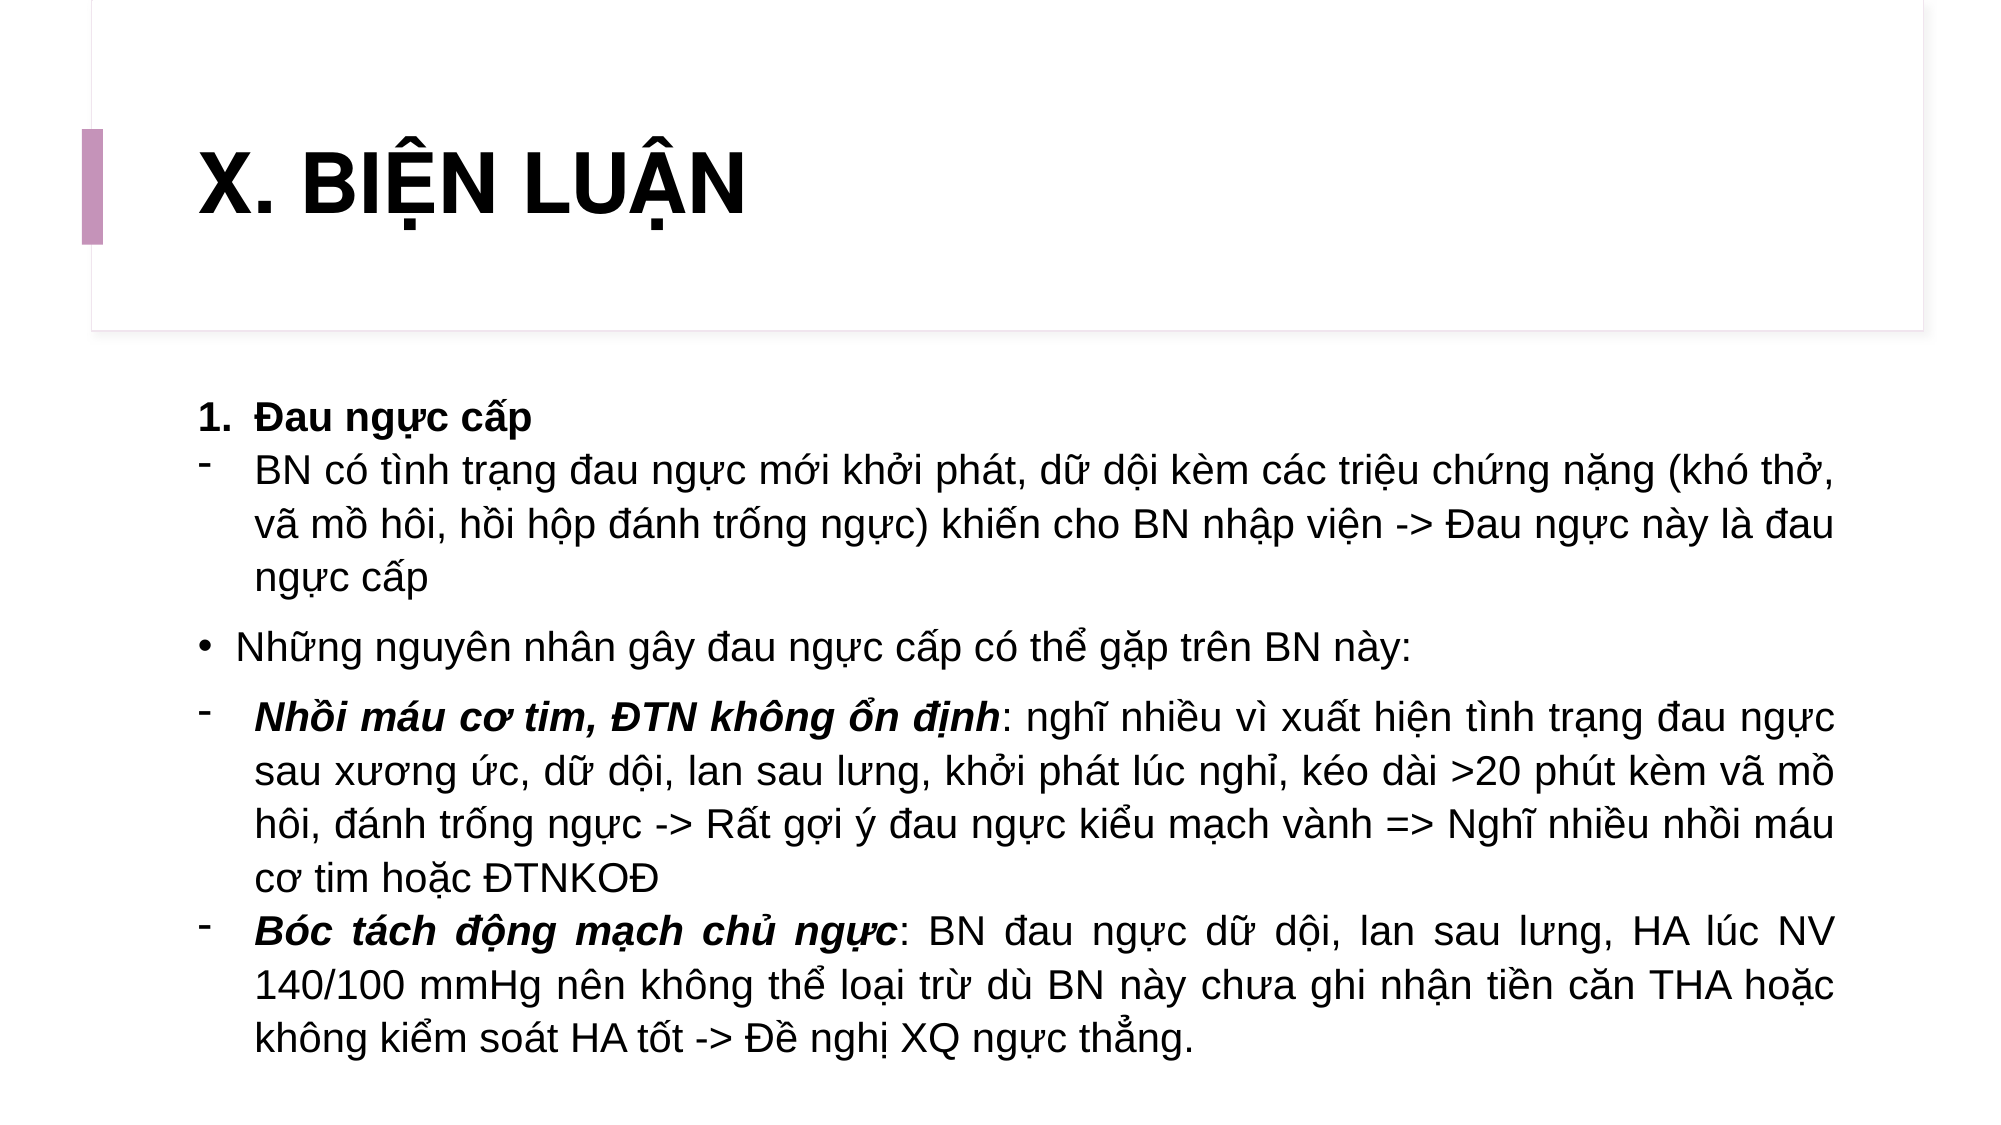

# X. BIỆN LUẬN
Đau ngực cấp
BN có tình trạng đau ngực mới khởi phát, dữ dội kèm các triệu chứng nặng (khó thở, vã mồ hôi, hồi hộp đánh trống ngực) khiến cho BN nhập viện -> Đau ngực này là đau ngực cấp
Những nguyên nhân gây đau ngực cấp có thể gặp trên BN này:
Nhồi máu cơ tim, ĐTN không ổn định: nghĩ nhiều vì xuất hiện tình trạng đau ngực sau xương ức, dữ dội, lan sau lưng, khởi phát lúc nghỉ, kéo dài >20 phút kèm vã mồ hôi, đánh trống ngực -> Rất gợi ý đau ngực kiểu mạch vành => Nghĩ nhiều nhồi máu cơ tim hoặc ĐTNKOĐ
Bóc tách động mạch chủ ngực: BN đau ngực dữ dội, lan sau lưng, HA lúc NV 140/100 mmHg nên không thể loại trừ dù BN này chưa ghi nhận tiền căn THA hoặc không kiểm soát HA tốt -> Đề nghị XQ ngực thẳng.